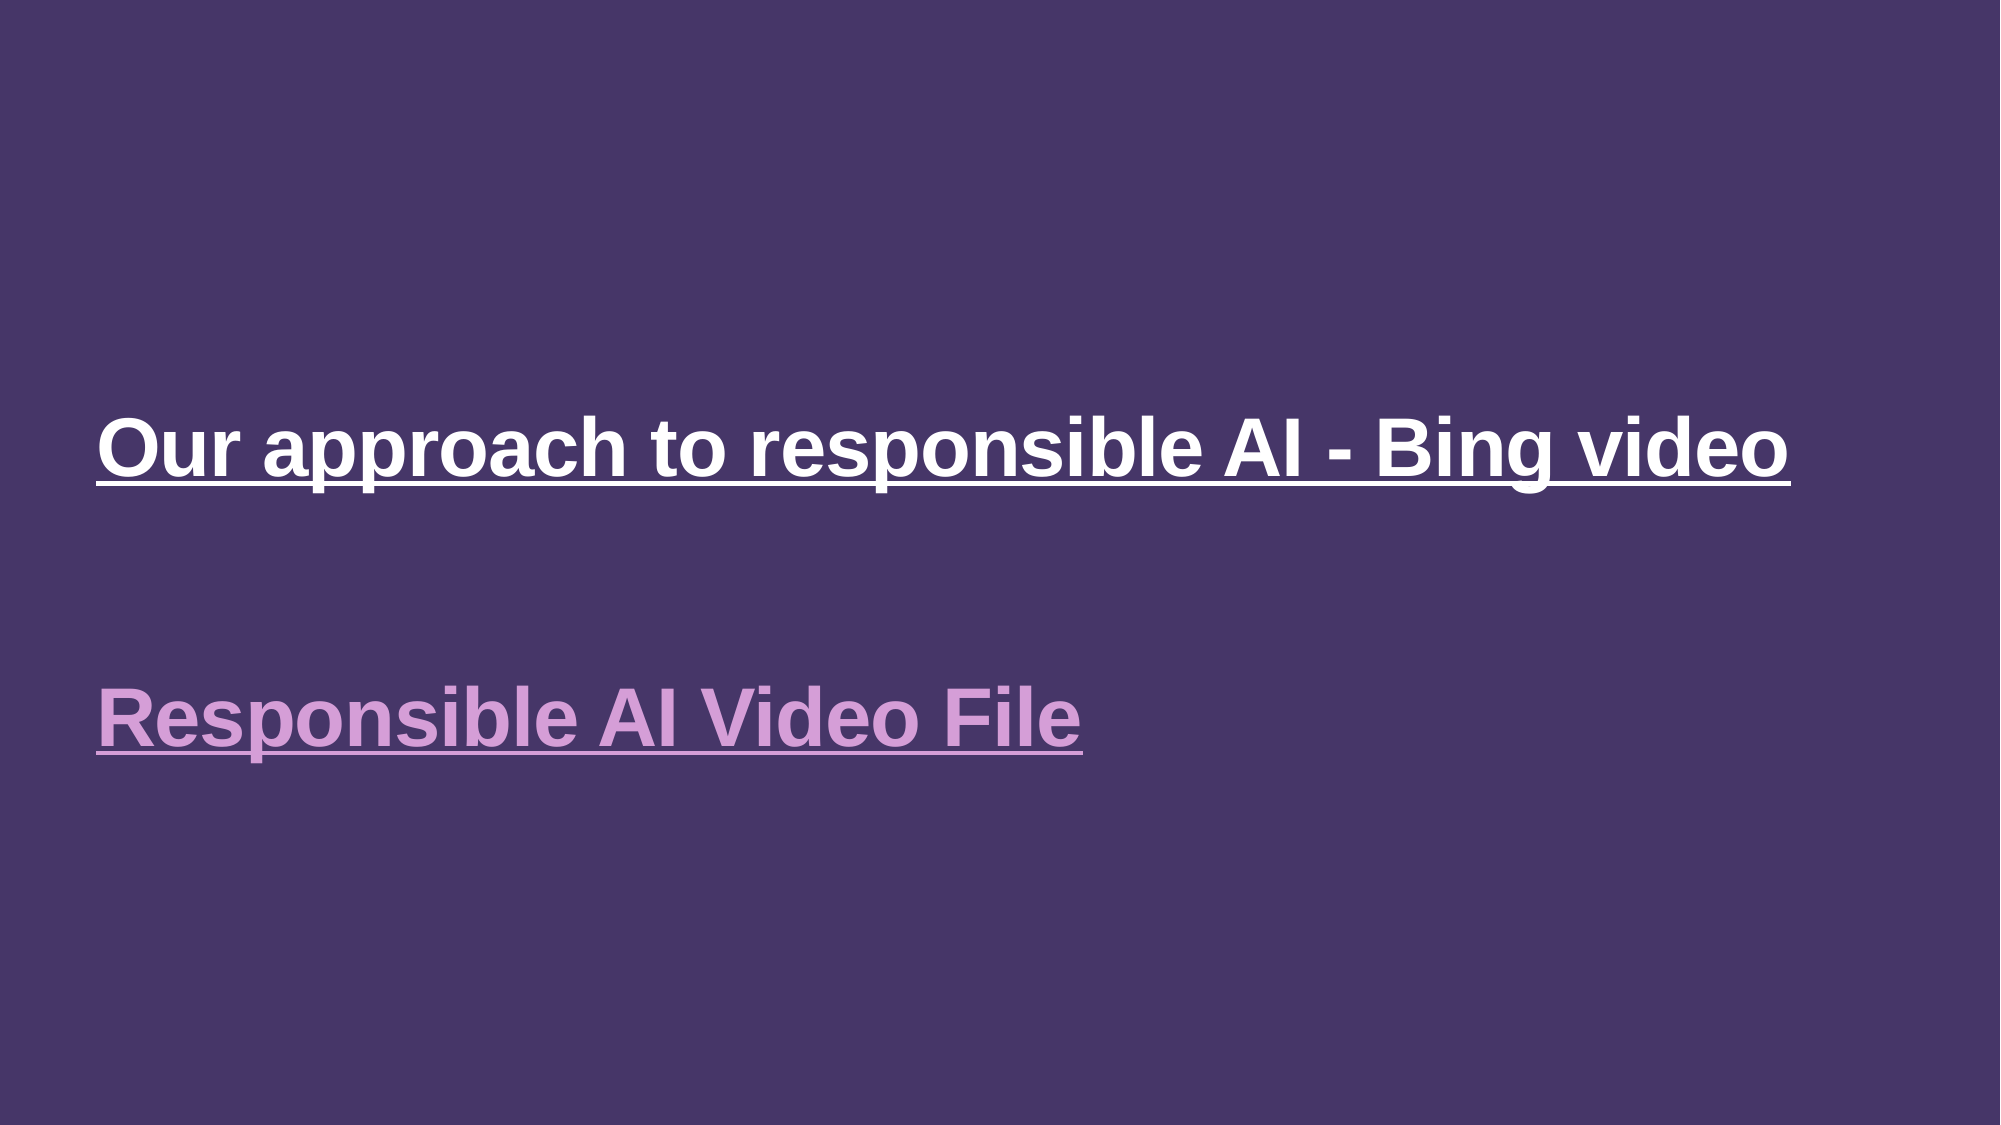

# Our approach to responsible AI - Bing video Responsible AI Video File